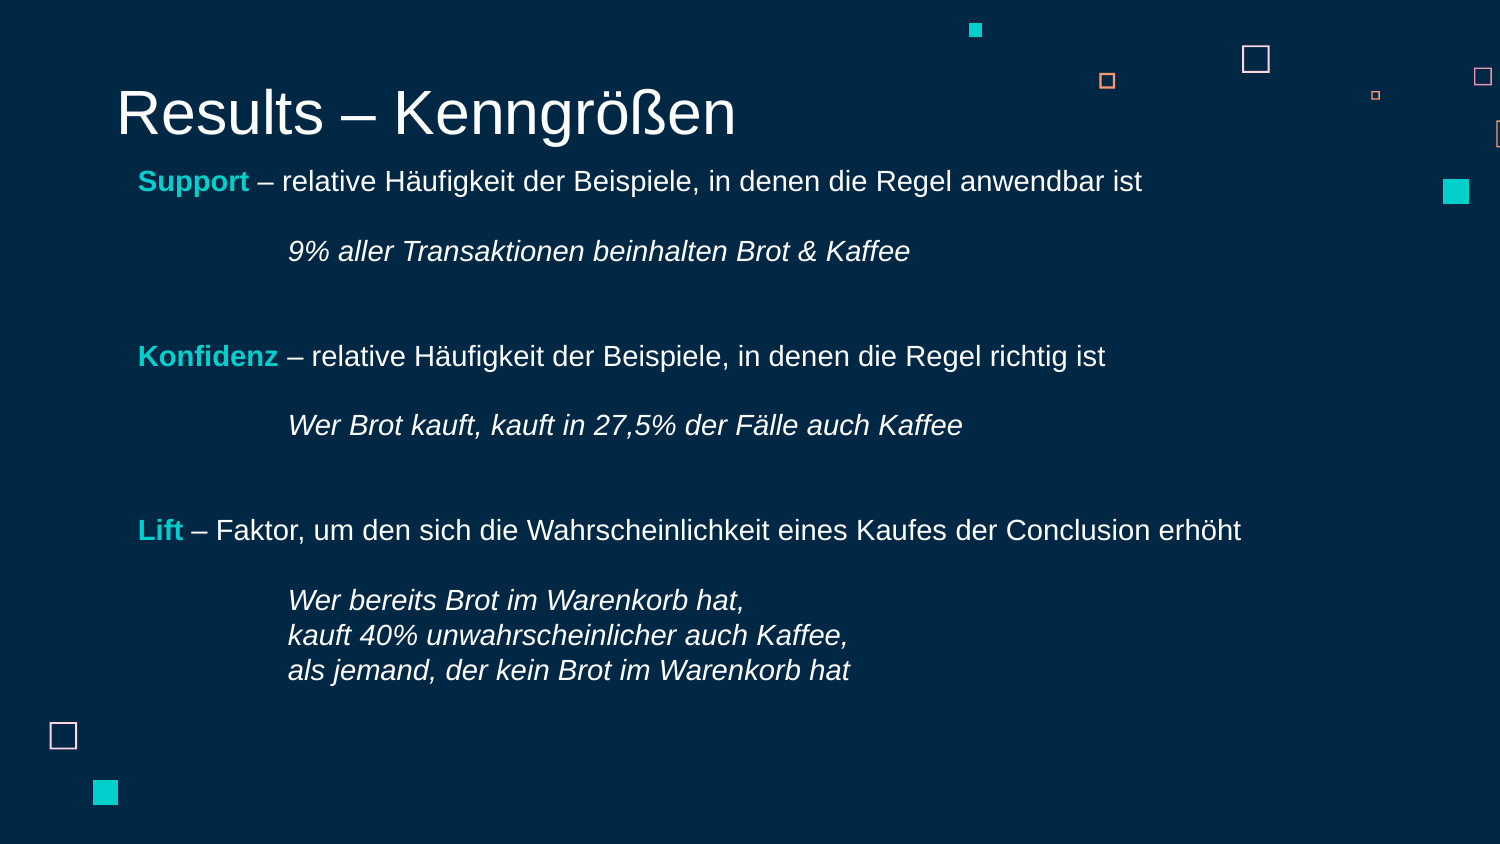

# Results – Kenngrößen
Support – relative Häufigkeit der Beispiele, in denen die Regel anwendbar ist

	9% aller Transaktionen beinhalten Brot & Kaffee

Konfidenz – relative Häufigkeit der Beispiele, in denen die Regel richtig ist

	Wer Brot kauft, kauft in 27,5% der Fälle auch Kaffee

Lift – Faktor, um den sich die Wahrscheinlichkeit eines Kaufes der Conclusion erhöht

	Wer bereits Brot im Warenkorb hat,
	kauft 40% unwahrscheinlicher auch Kaffee,
	als jemand, der kein Brot im Warenkorb hat